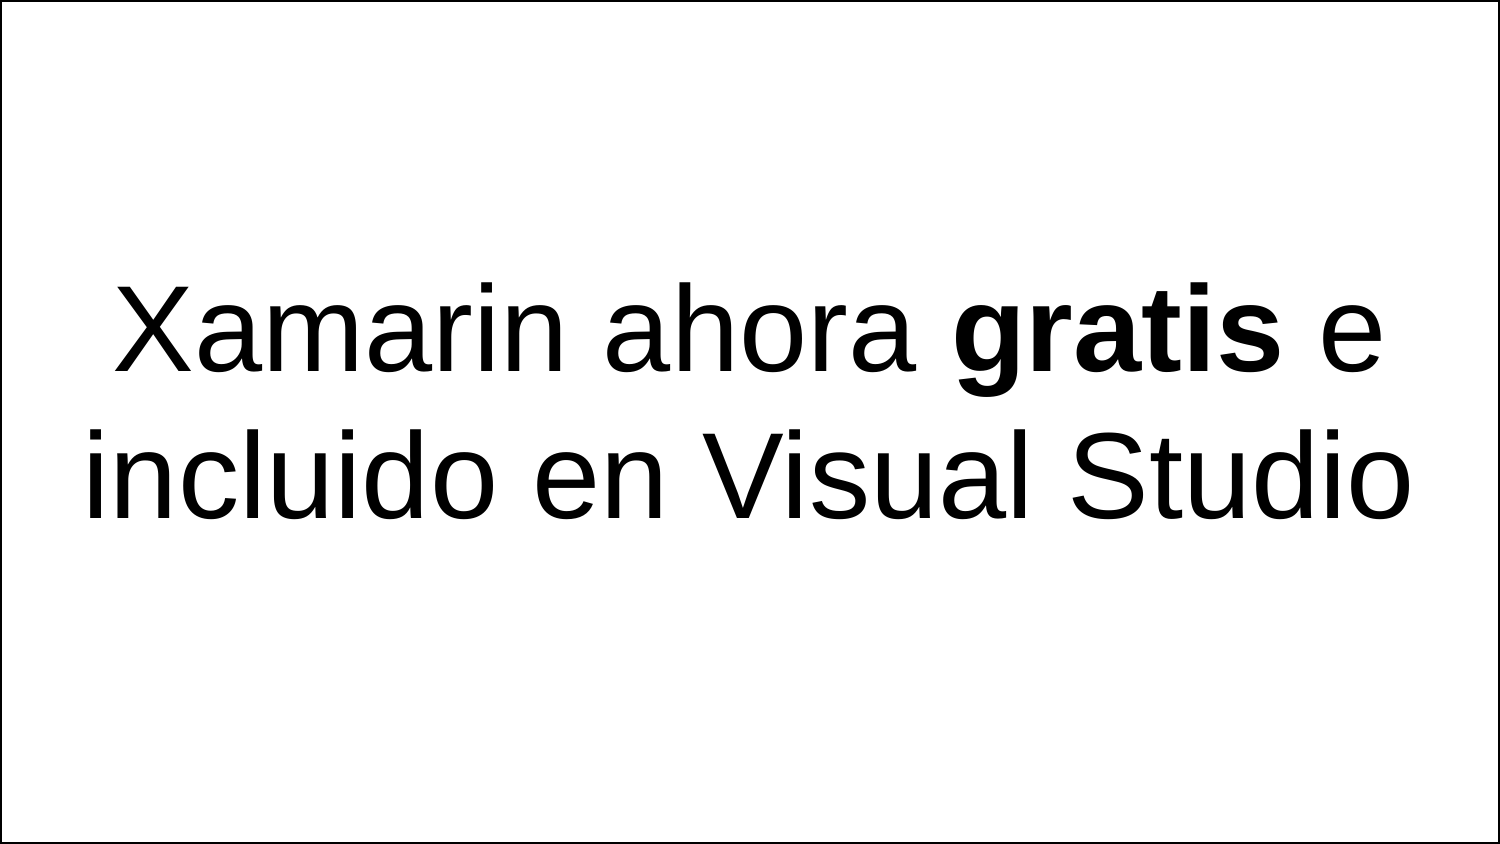

Xamarin ahora gratis e incluido en Visual Studio